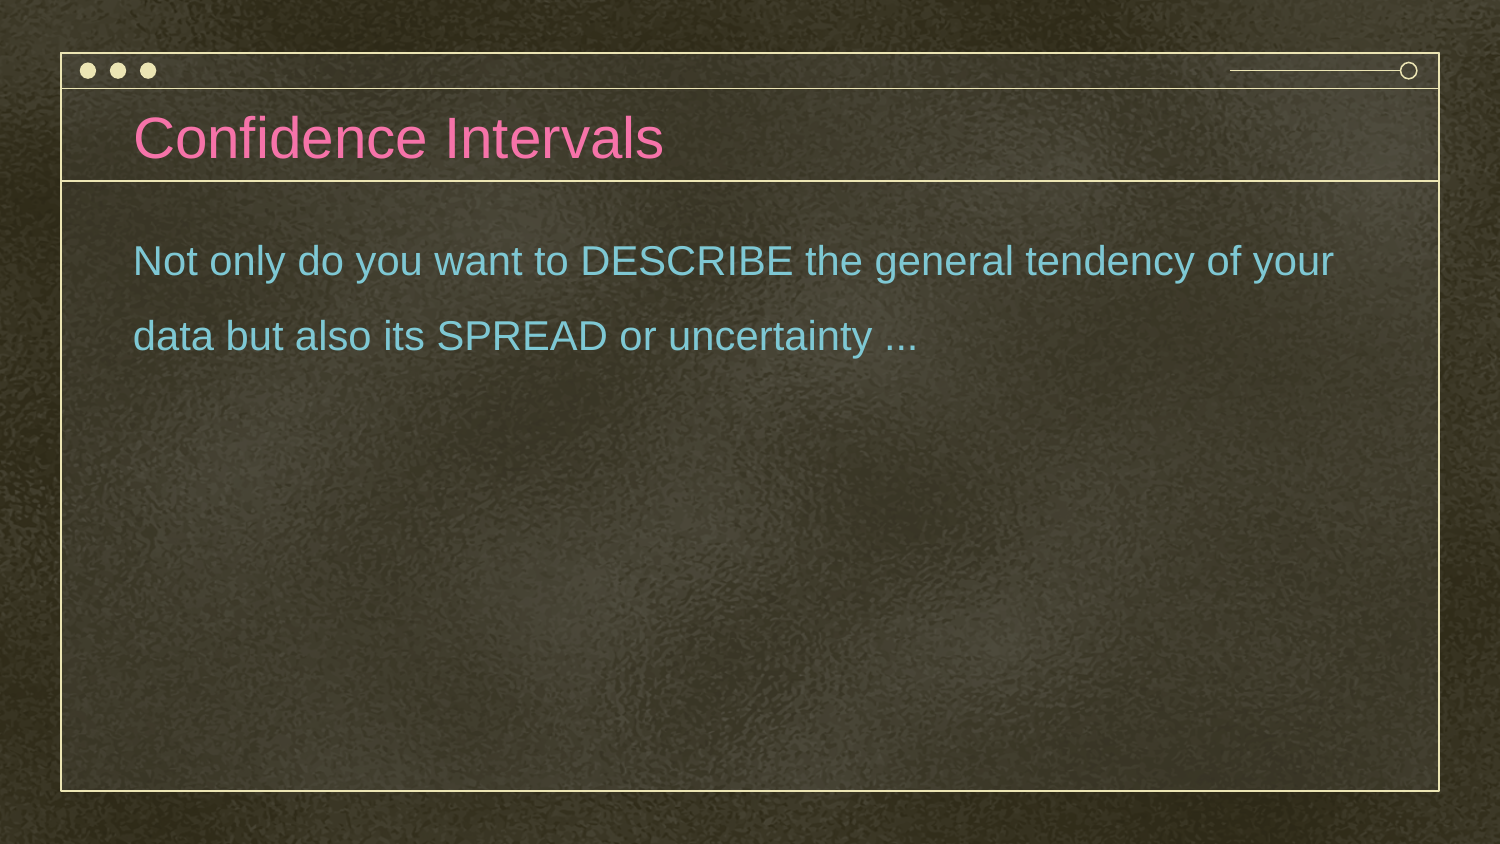

# Confidence Intervals
Not only do you want to DESCRIBE the general tendency of your data but also its SPREAD or uncertainty ...